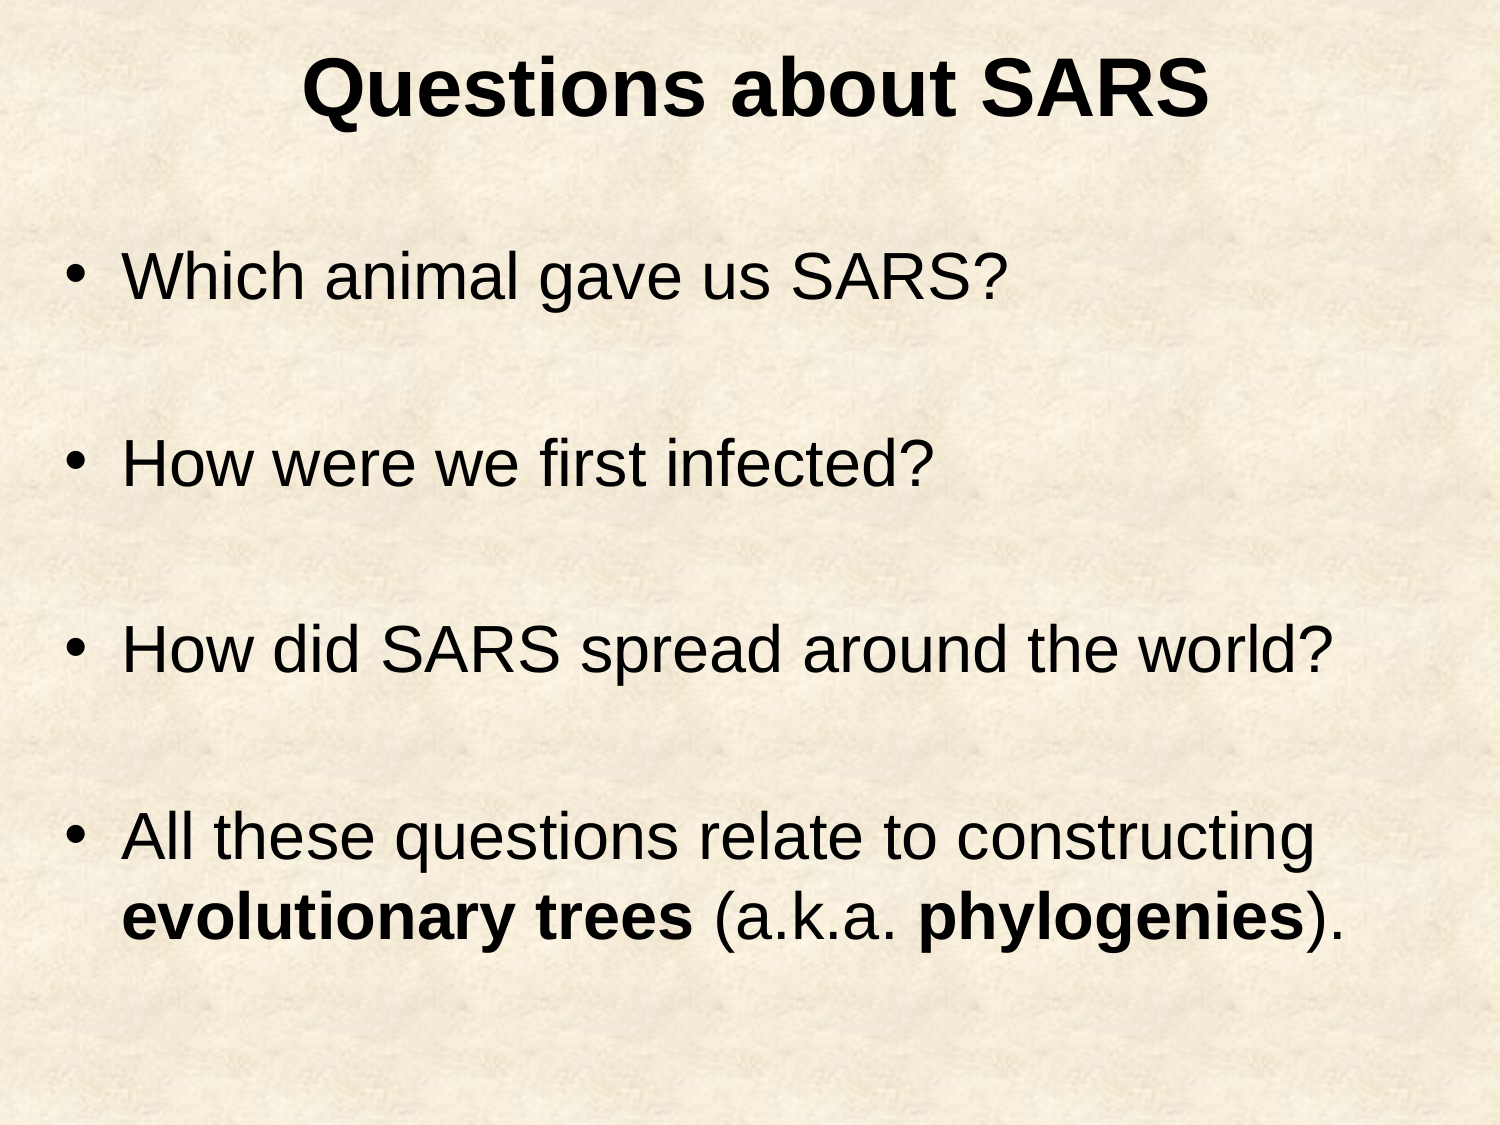

Questions about SARS
Which animal gave us SARS?

How were we first infected?

How did SARS spread around the world?

All these questions relate to constructing evolutionary trees (a.k.a. phylogenies).